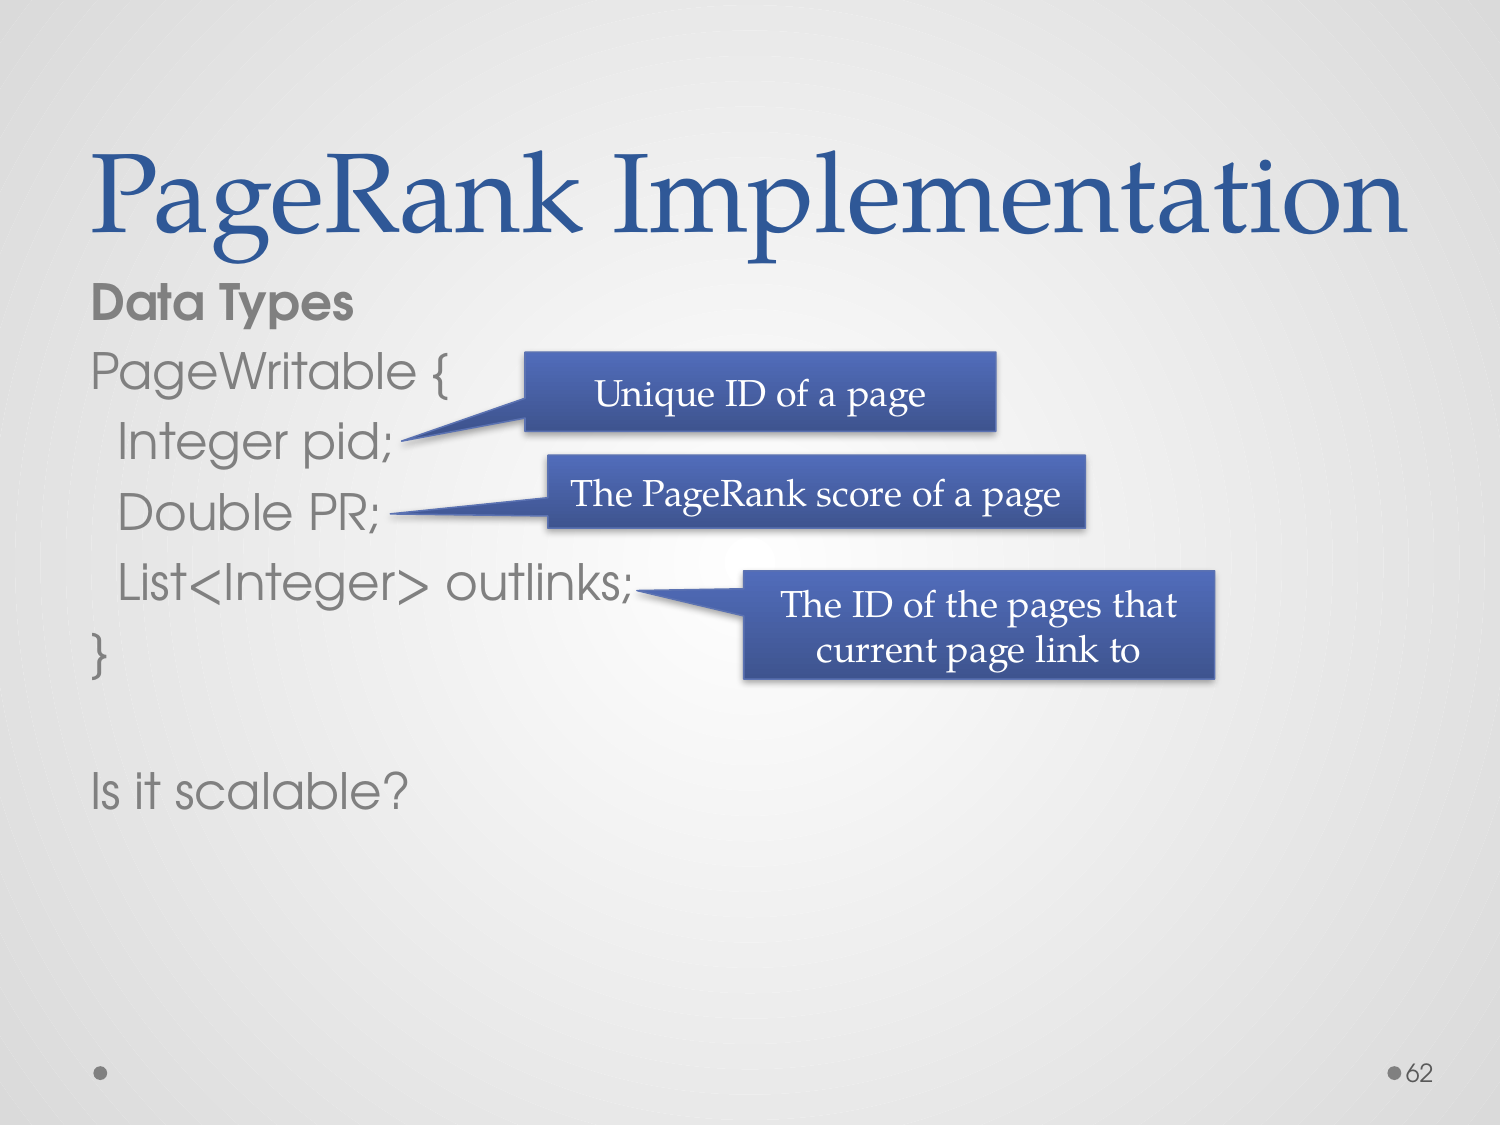

# PageRank Implementation
Data Types
PageWritable {
  Integer pid;
  Double PR;
  List<Integer> outlinks;
}

Is it scalable?

Unique ID of a page
The PageRank score of a page
The ID of the pages that current page link to
62